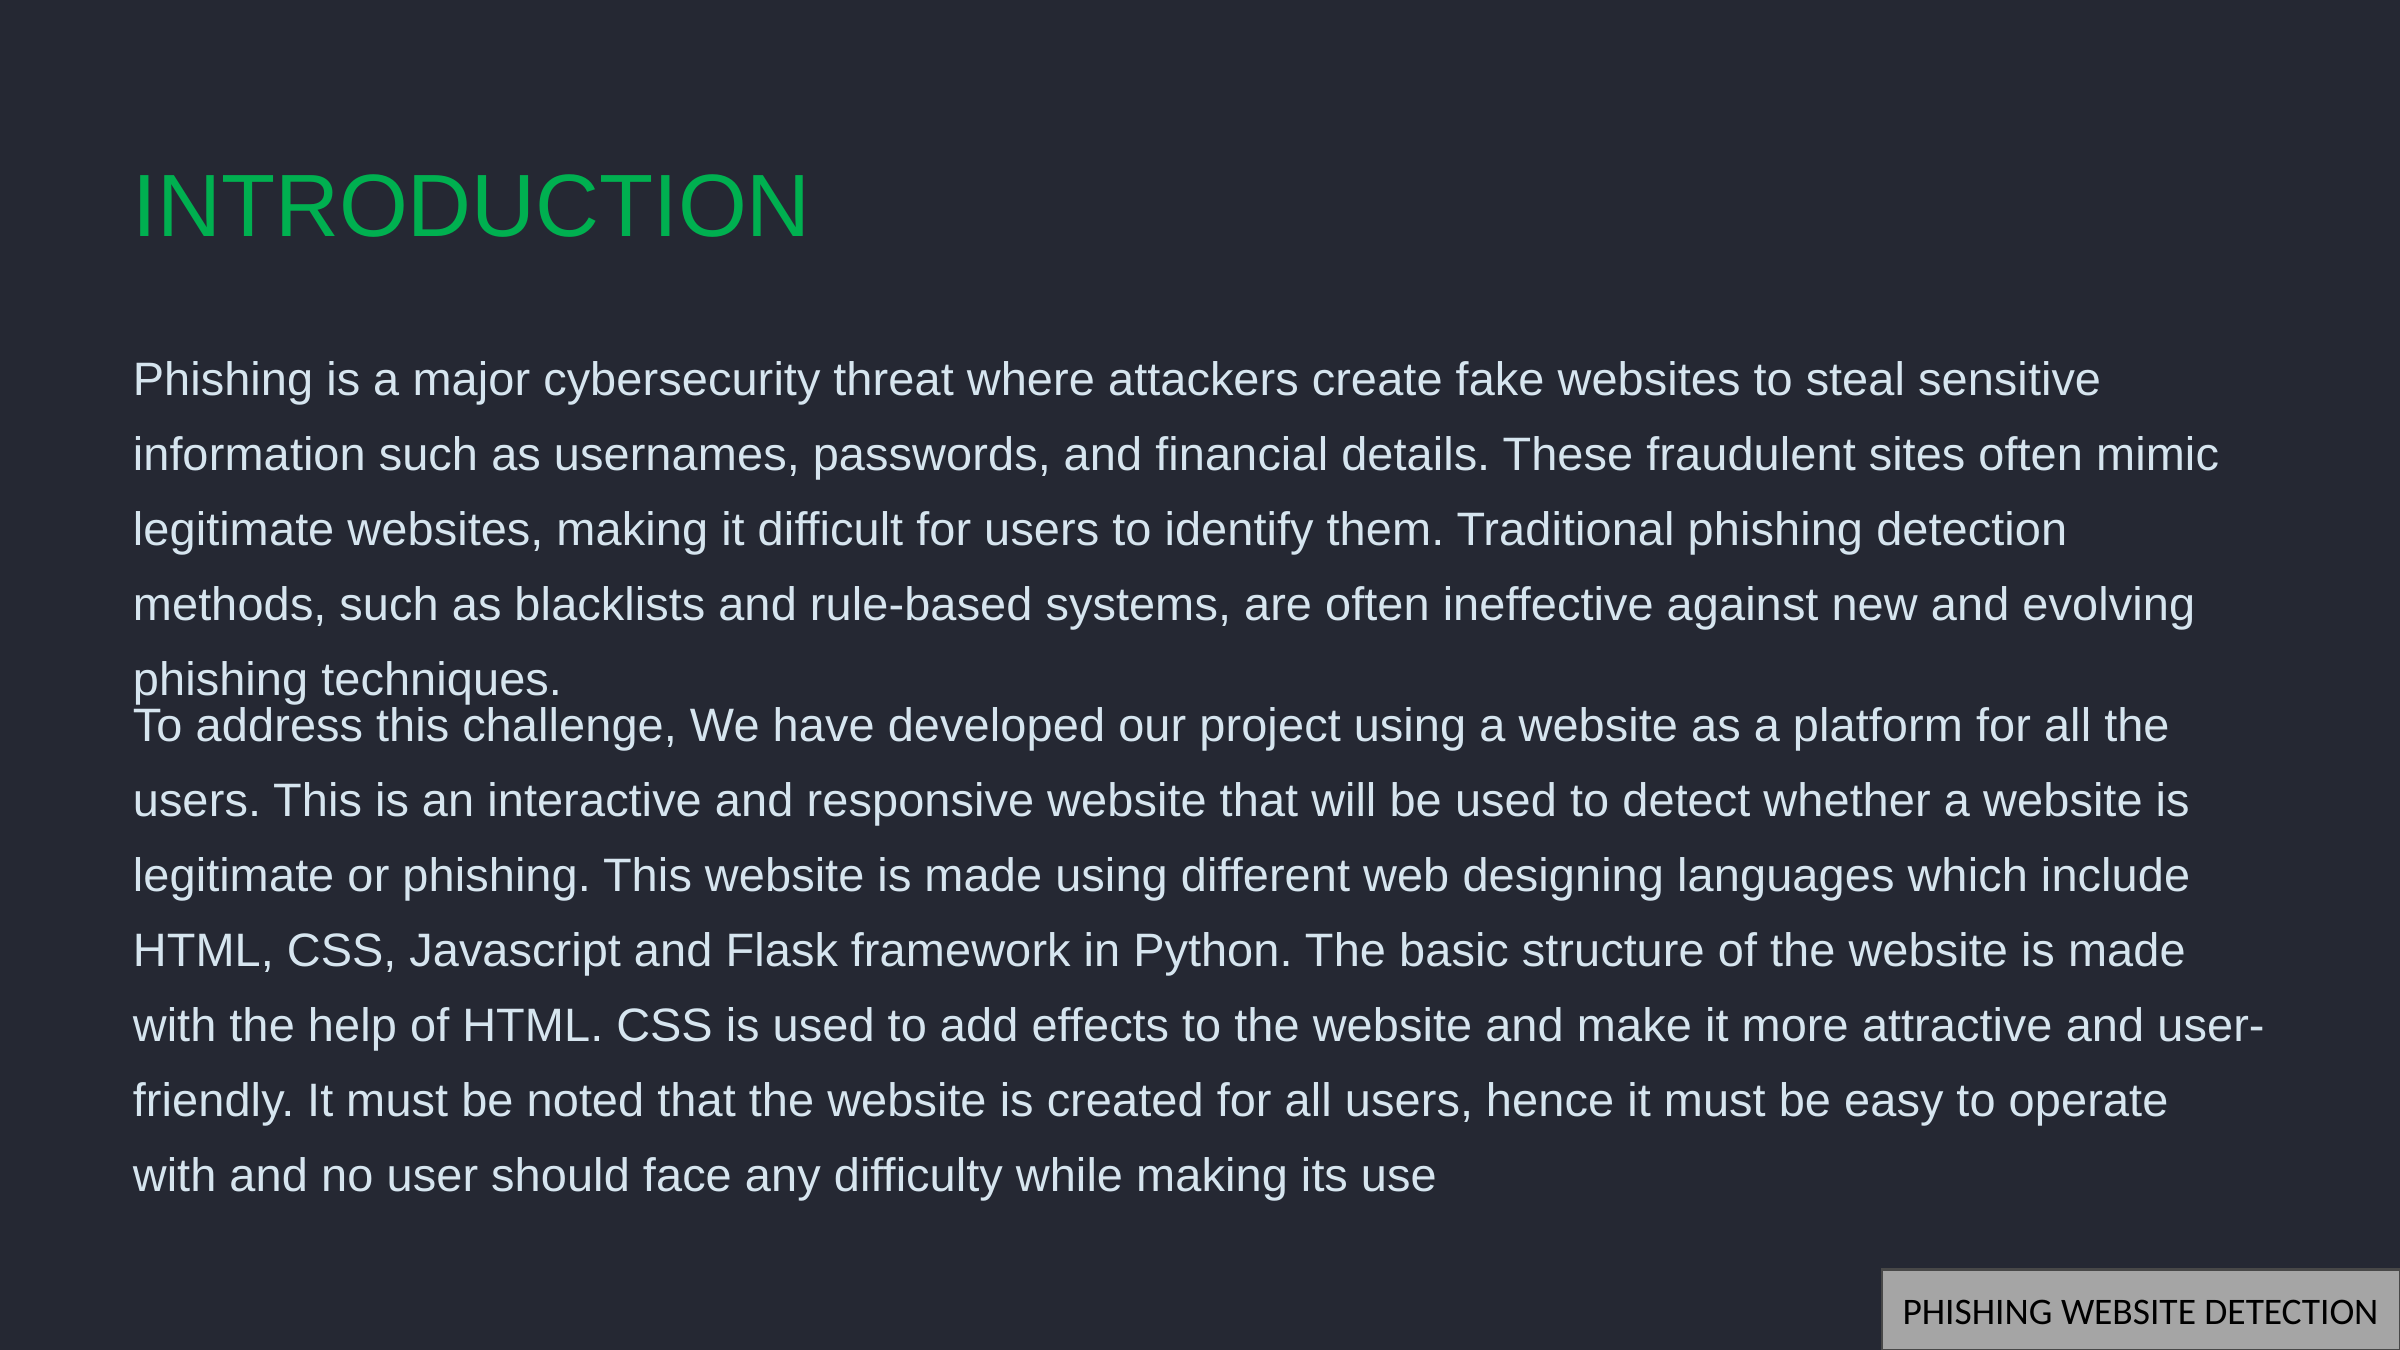

INTRODUCTION
Phishing is a major cybersecurity threat where attackers create fake websites to steal sensitive information such as usernames, passwords, and financial details. These fraudulent sites often mimic legitimate websites, making it difficult for users to identify them. Traditional phishing detection methods, such as blacklists and rule-based systems, are often ineffective against new and evolving phishing techniques.
To address this challenge, We have developed our project using a website as a platform for all the users. This is an interactive and responsive website that will be used to detect whether a website is legitimate or phishing. This website is made using different web designing languages which include HTML, CSS, Javascript and Flask framework in Python. The basic structure of the website is made with the help of HTML. CSS is used to add effects to the website and make it more attractive and user-friendly. It must be noted that the website is created for all users, hence it must be easy to operate with and no user should face any difficulty while making its use
PHISHING WEBSITE DETECTION